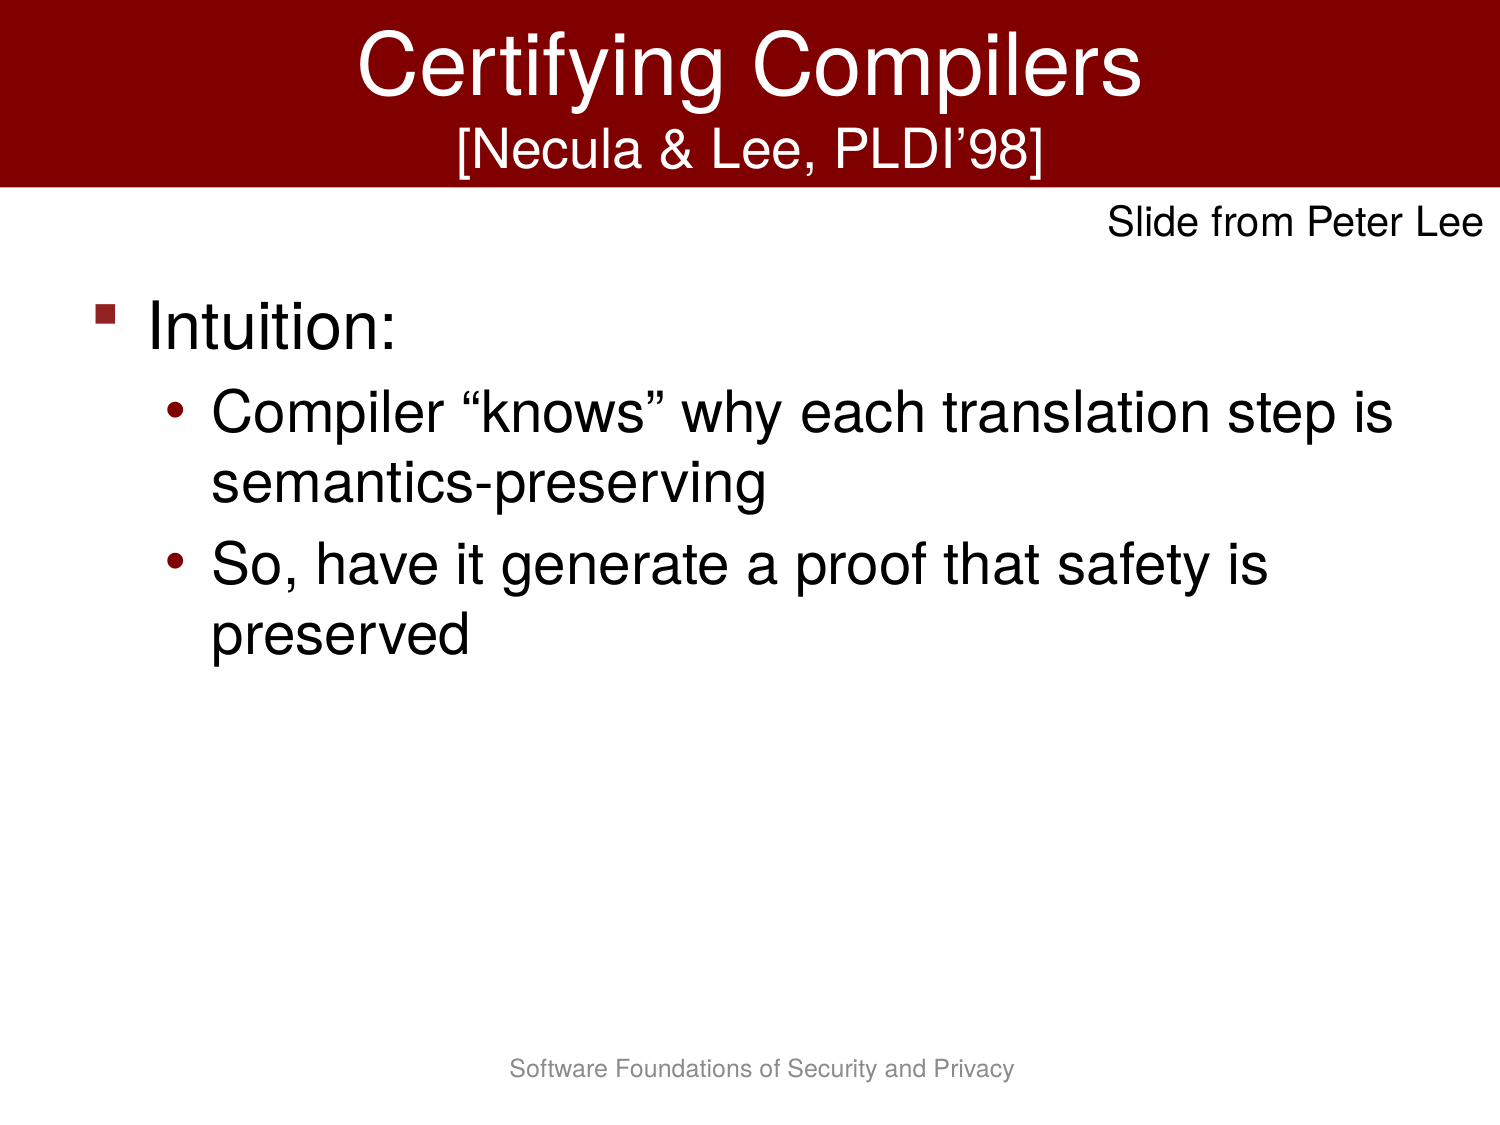

# Certifying Compilers [Necula & Lee, PLDI’98]
Slide from Peter Lee
Intuition:
Compiler “knows” why each translation step is semantics-preserving
So, have it generate a proof that safety is preserved